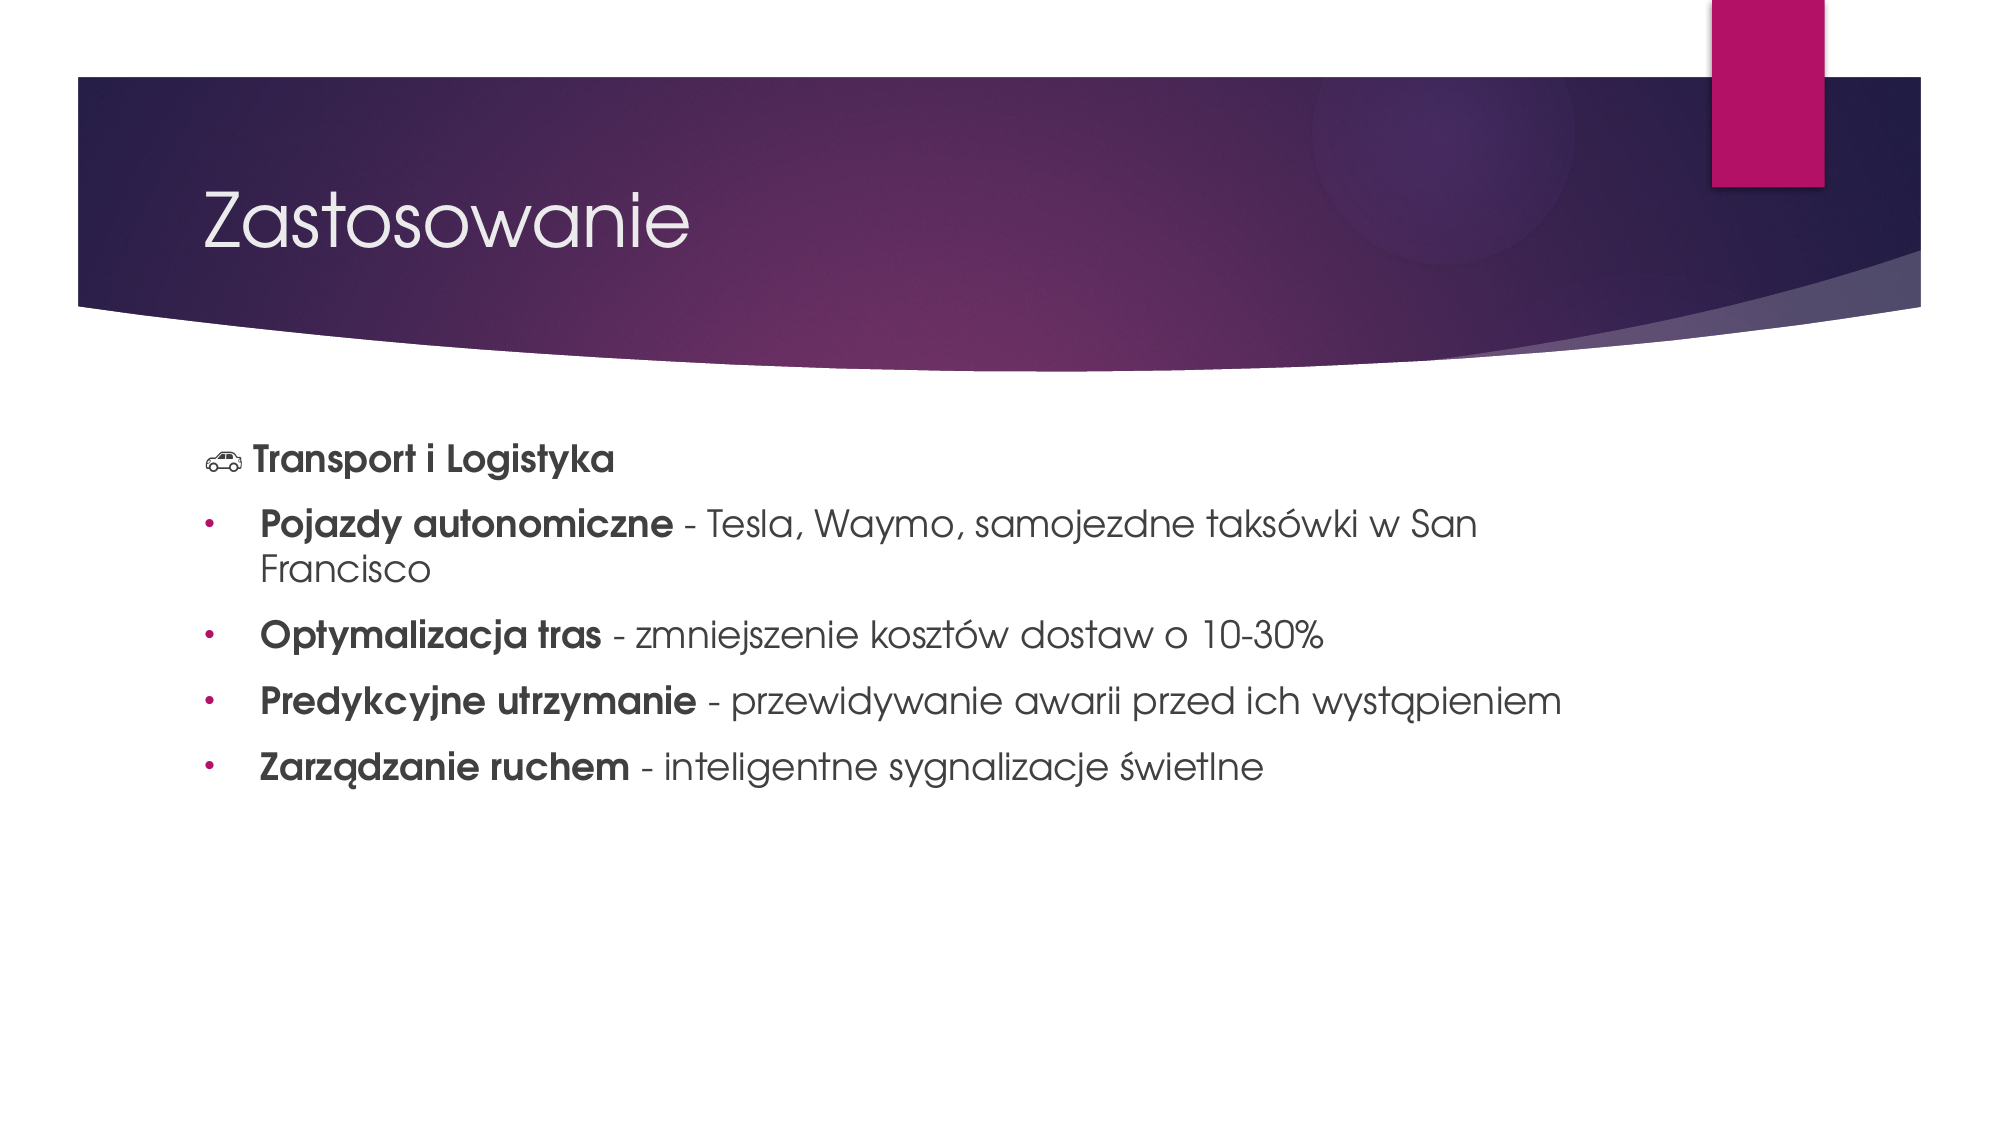

# Zastosowanie
🚗 Transport i Logistyka
Pojazdy autonomiczne - Tesla, Waymo, samojezdne taksówki w San Francisco
Optymalizacja tras - zmniejszenie kosztów dostaw o 10-30%
Predykcyjne utrzymanie - przewidywanie awarii przed ich wystąpieniem
Zarządzanie ruchem - inteligentne sygnalizacje świetlne